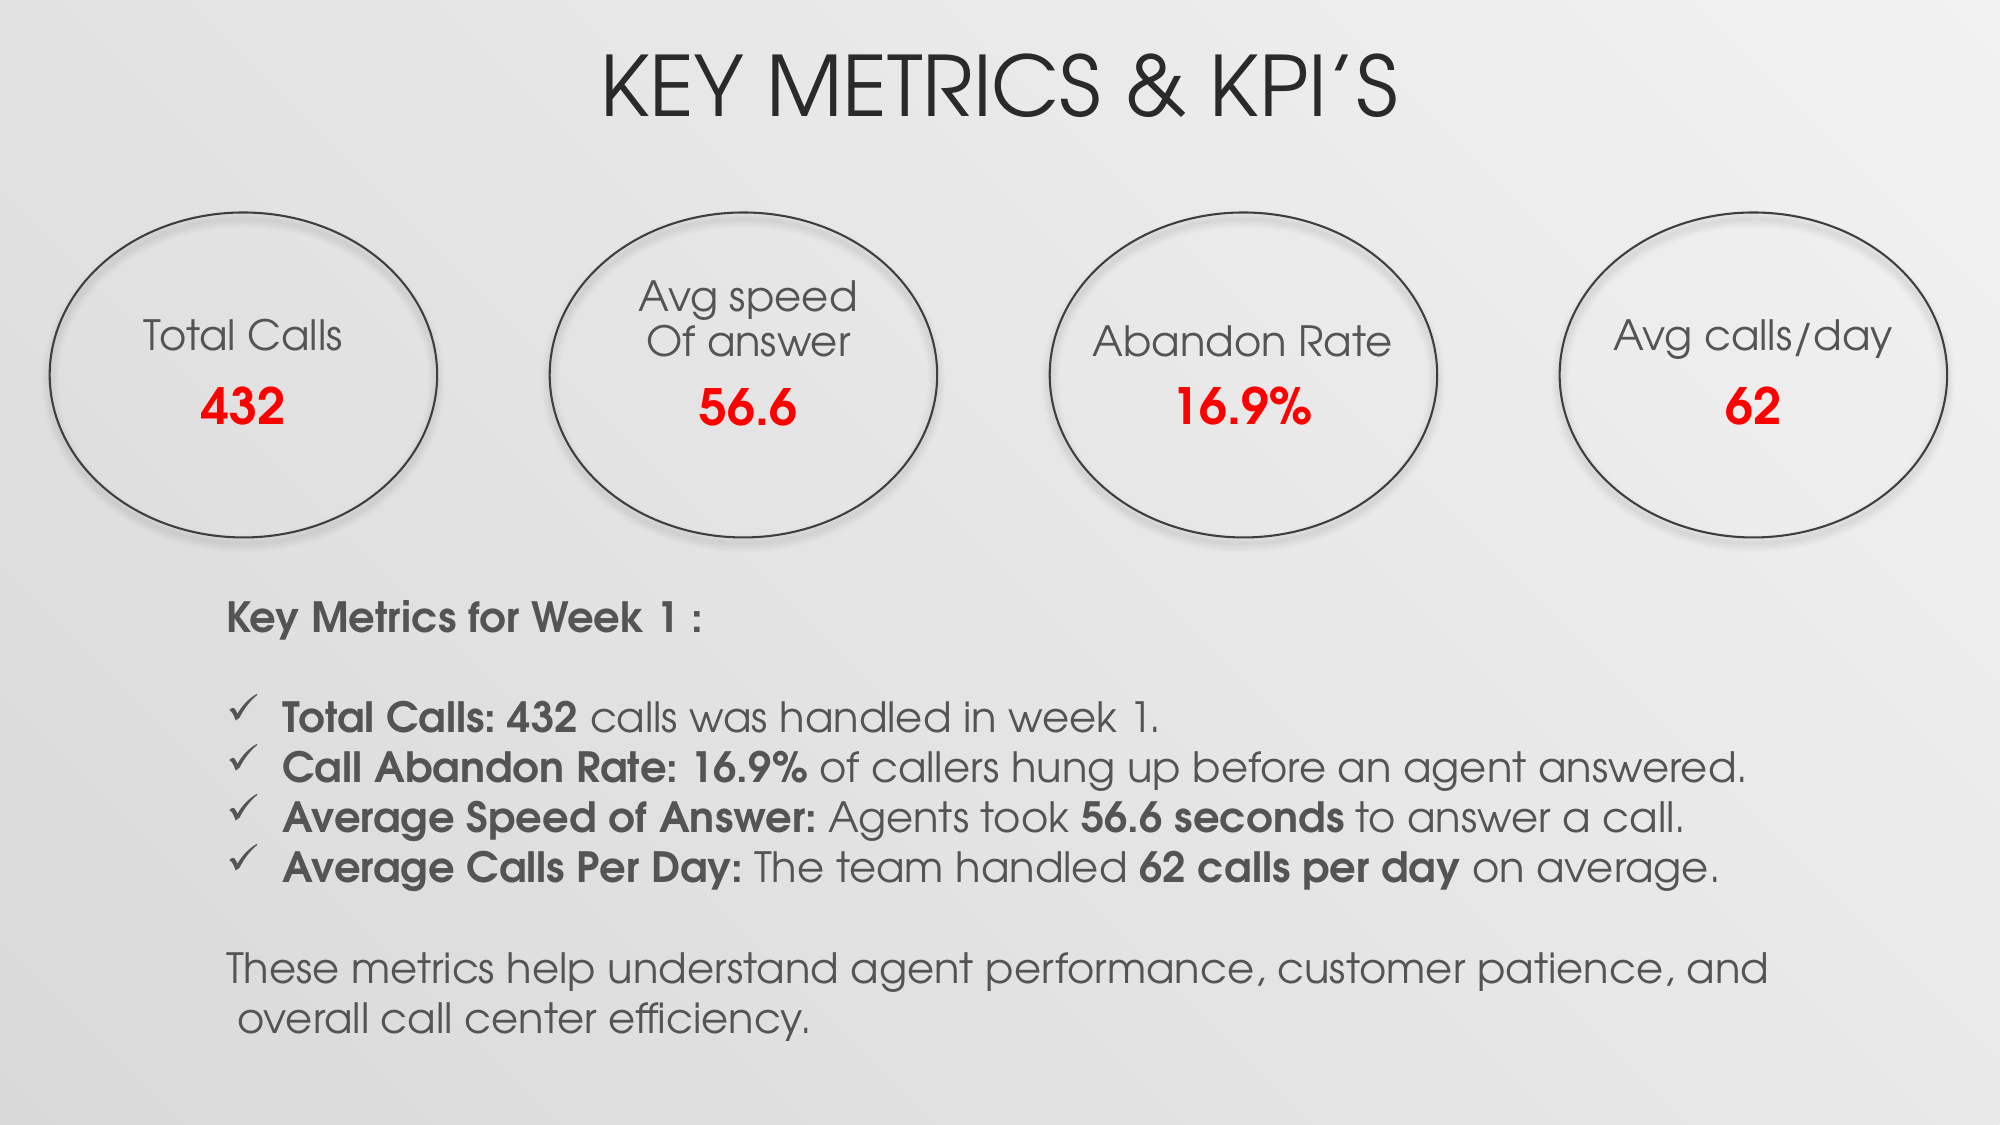

# Key Metrics & KPI’s

Avg speed
Of answer
Total Calls
Avg calls/day
Abandon Rate
432
16.9%
62
56.6
Key Metrics for Week 1 :

Total Calls: 432 calls was handled in week 1.
Call Abandon Rate: 16.9% of callers hung up before an agent answered.
Average Speed of Answer: Agents took 56.6 seconds to answer a call.
Average Calls Per Day: The team handled 62 calls per day on average.

These metrics help understand agent performance, customer patience, and
 overall call center efficiency.